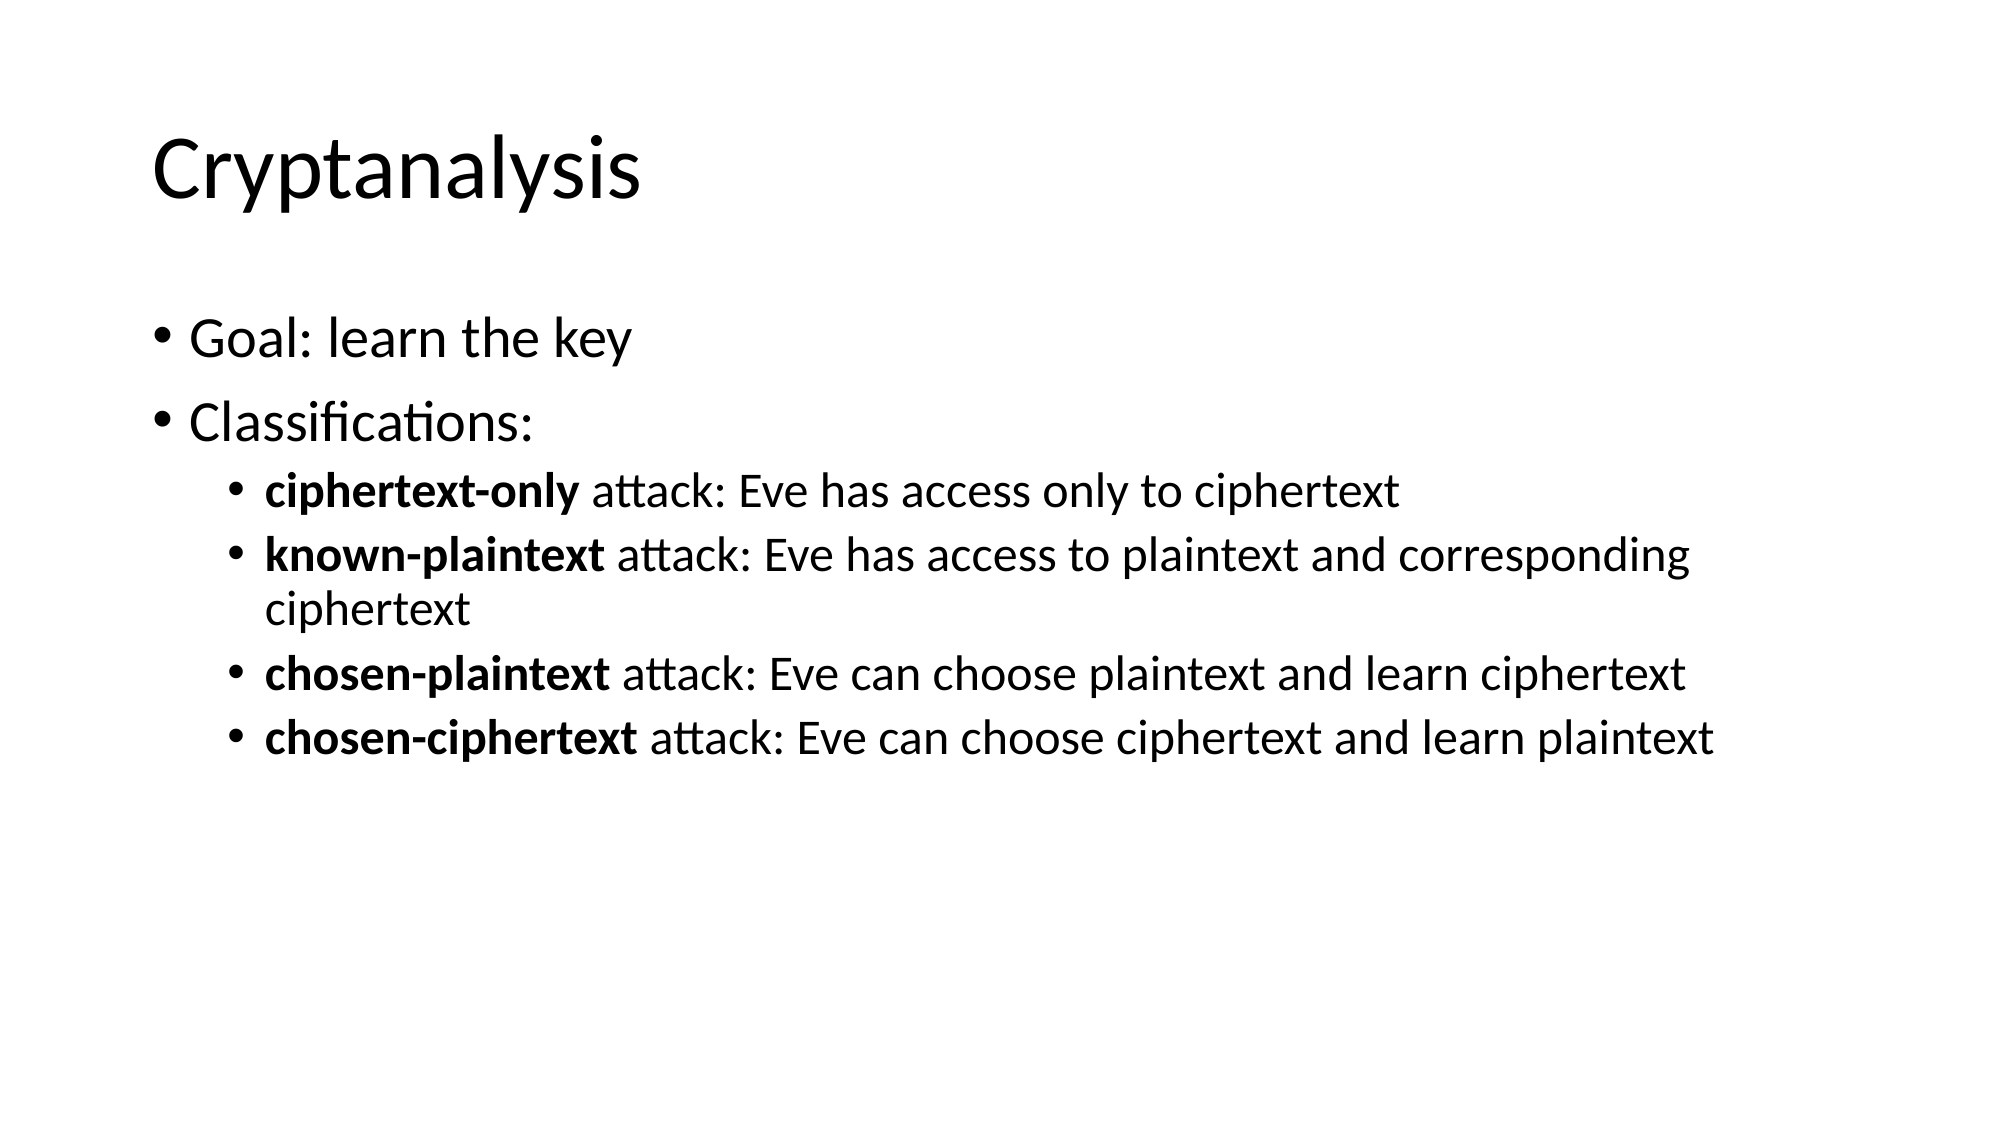

# Cryptanalysis
Goal: learn the key
Classifications:
ciphertext-only attack: Eve has access only to ciphertext
known-plaintext attack: Eve has access to plaintext and corresponding ciphertext
chosen-plaintext attack: Eve can choose plaintext and learn ciphertext
chosen-ciphertext attack: Eve can choose ciphertext and learn plaintext